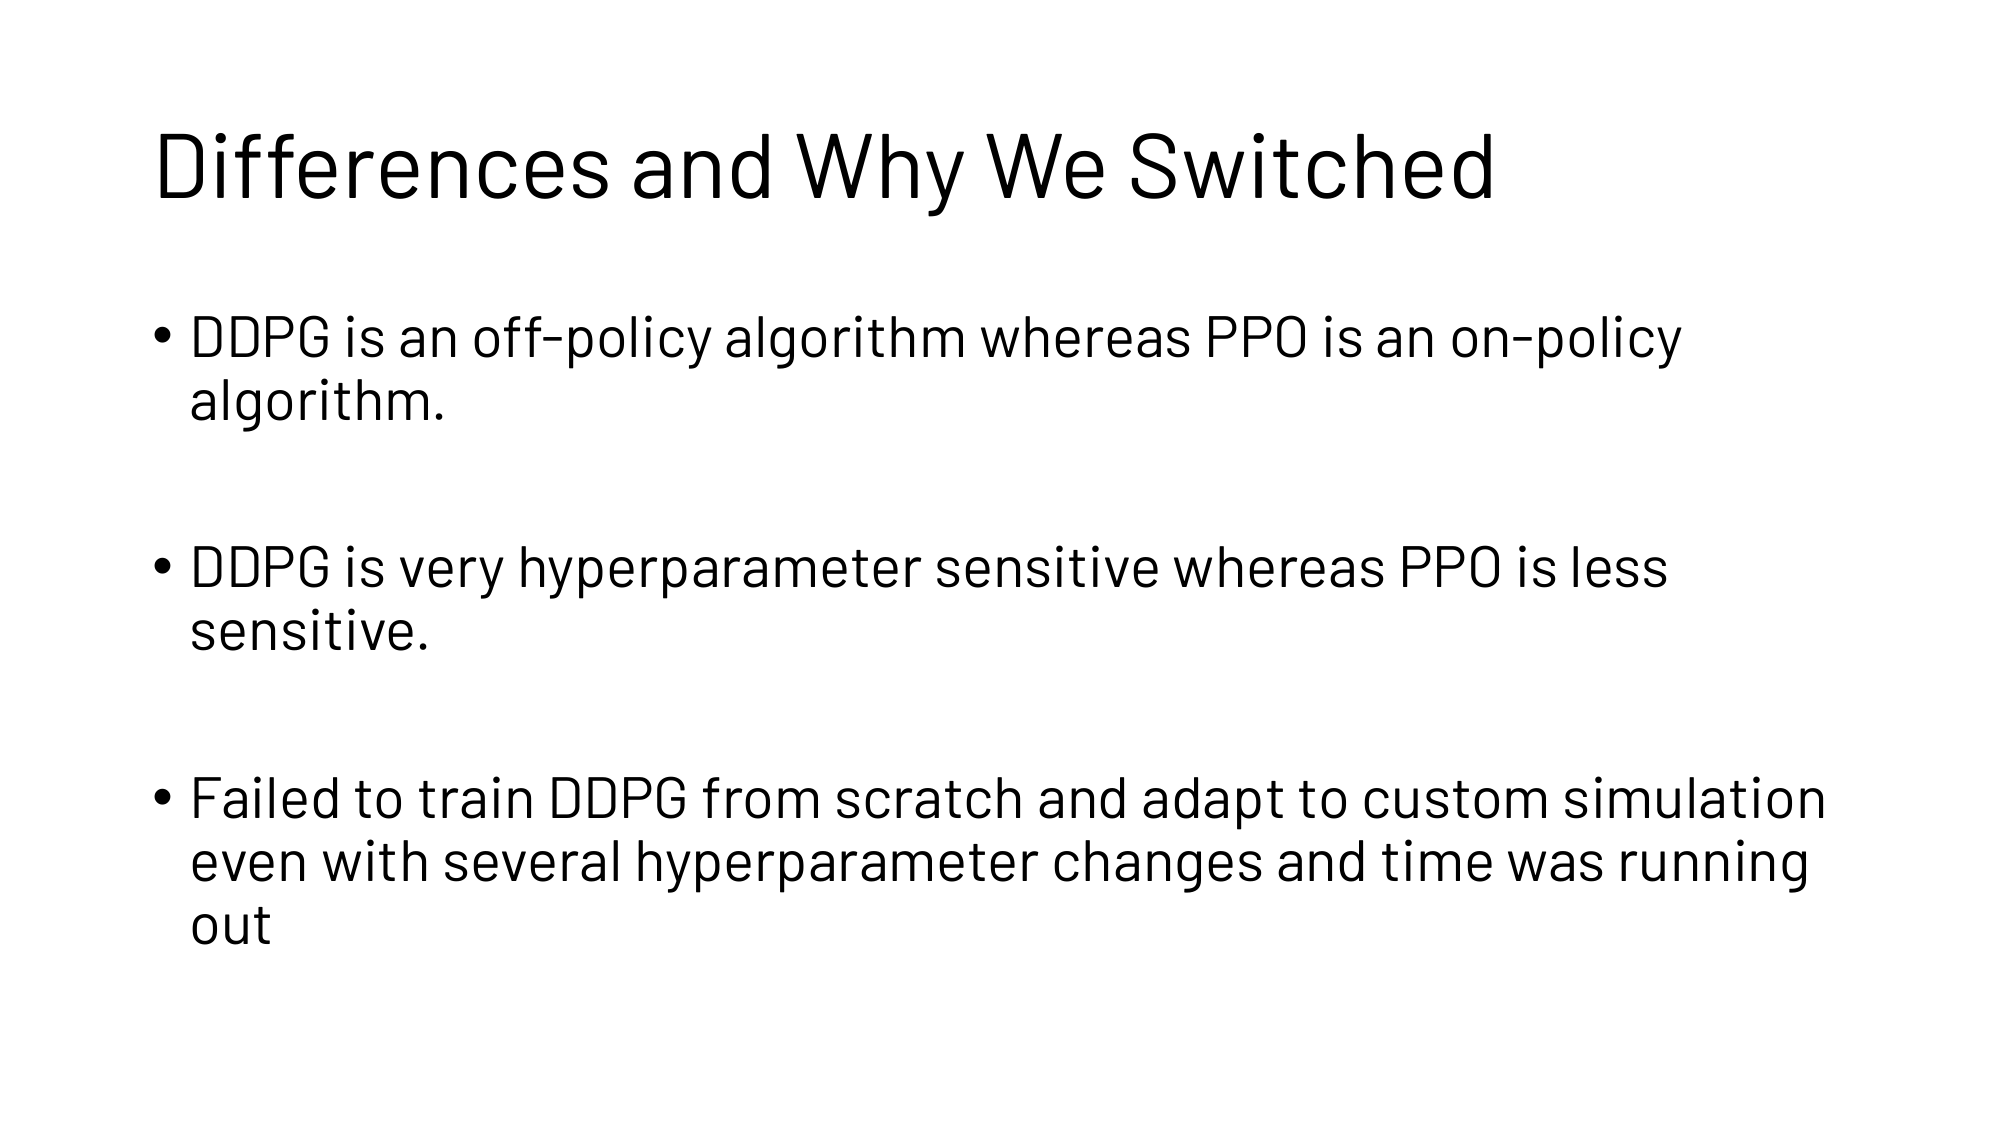

# Differences and Why We Switched
DDPG is an off-policy algorithm whereas PPO is an on-policy algorithm.

DDPG is very hyperparameter sensitive whereas PPO is less sensitive.

Failed to train DDPG from scratch and adapt to custom simulation even with several hyperparameter changes and time was running out